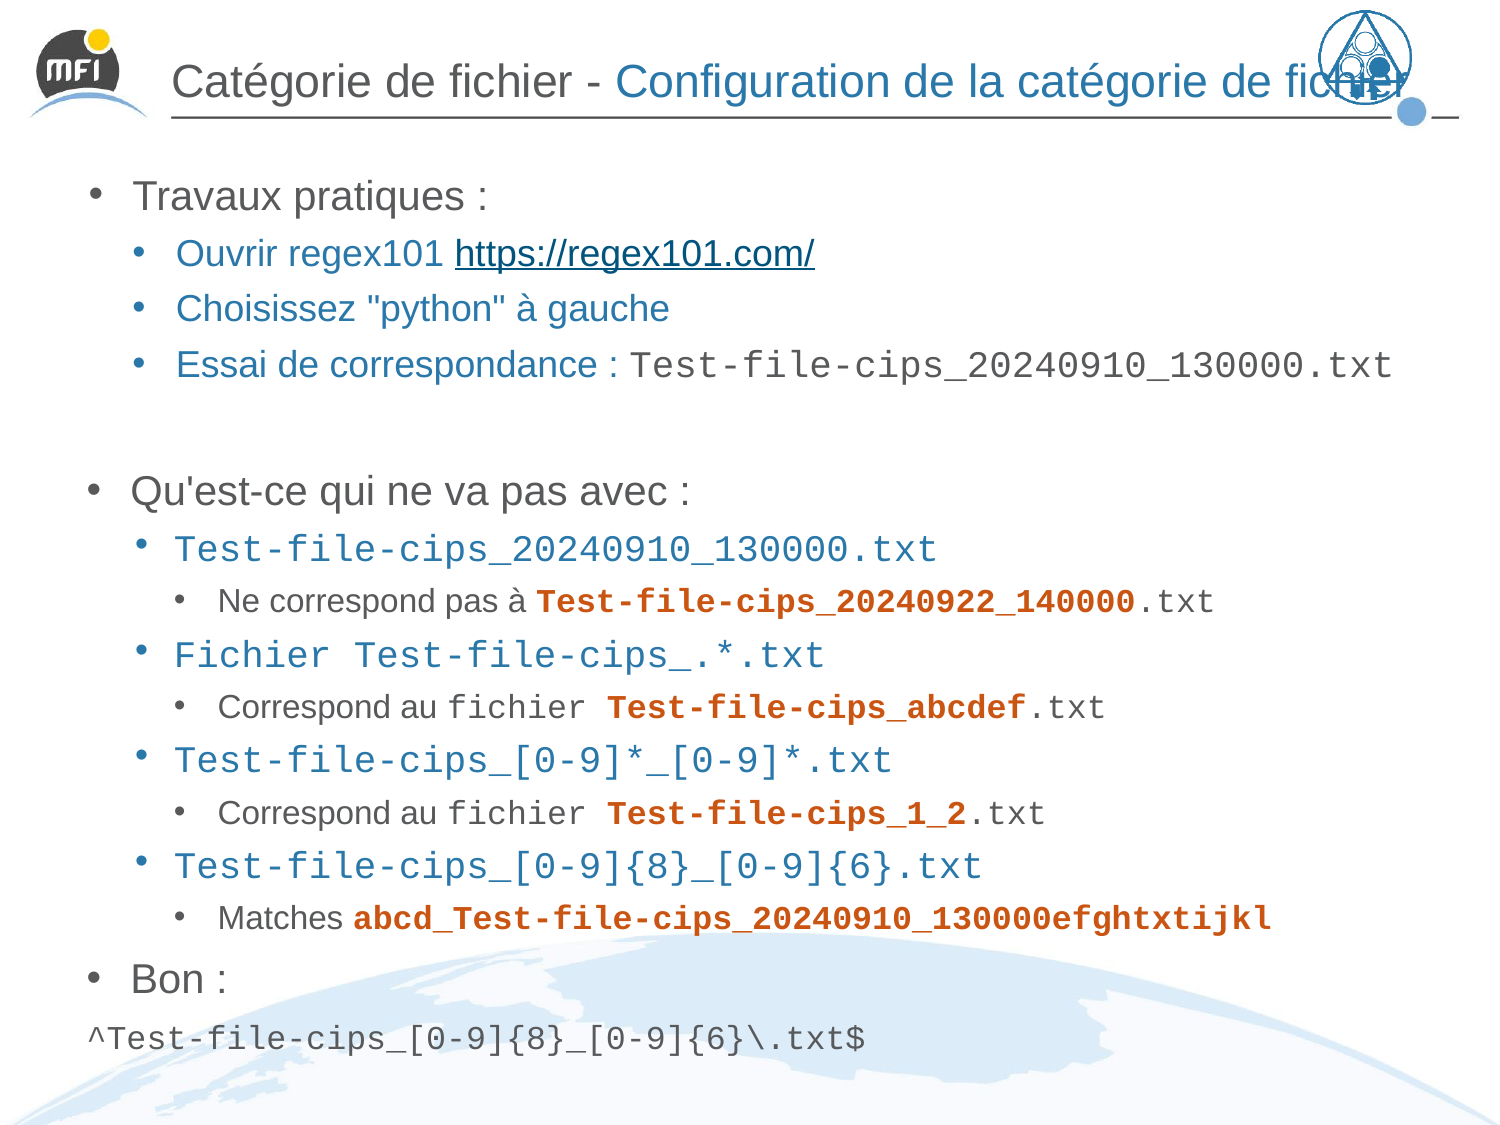

# Catégorie de fichier - Configuration de la catégorie de fichier
Travaux pratiques :
Ouvrir regex101 https://regex101.com/
Choisissez "python" à gauche
Essai de correspondance : Test-file-cips_20240910_130000.txt
Qu'est-ce qui ne va pas avec :
Test-file-cips_20240910_130000.txt
Ne correspond pas à Test-file-cips_20240922_140000.txt
Fichier Test-file-cips_.*.txt
Correspond au fichier Test-file-cips_abcdef.txt
Test-file-cips_[0-9]*_[0-9]*.txt
Correspond au fichier Test-file-cips_1_2.txt
Test-file-cips_[0-9]{8}_[0-9]{6}.txt
Matches abcd_Test-file-cips_20240910_130000efghtxtijkl
Bon :
^Test-file-cips_[0-9]{8}_[0-9]{6}\.txt$